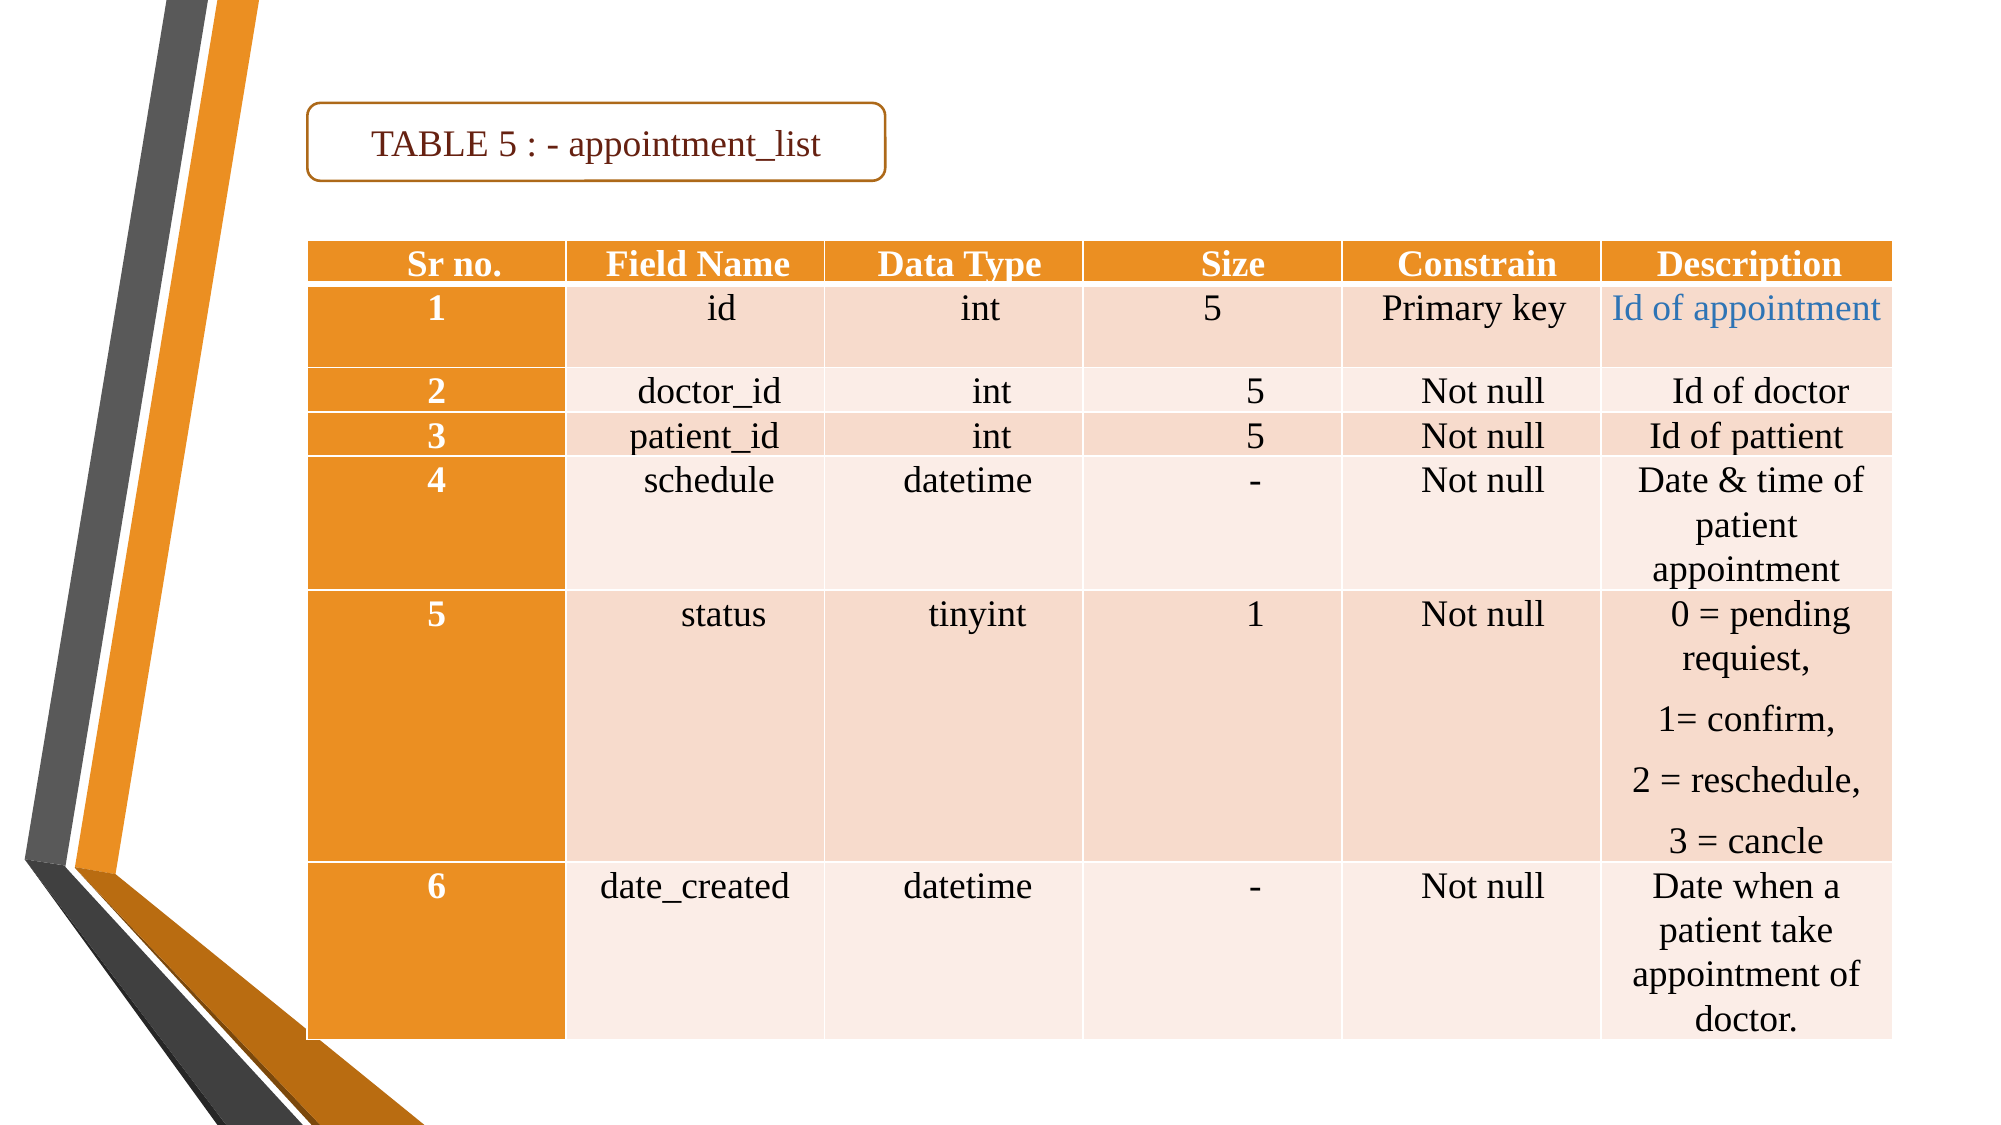

TABLE 5 : - appointment_list
| Sr no. | Field Name | Data Type | Size | Constrain | Description |
| --- | --- | --- | --- | --- | --- |
| 1 | id | int | 5 | Primary key | Id of appointment |
| 2 | doctor\_id | int | 5 | Not null | Id of doctor |
| 3 | patient\_id | int | 5 | Not null | Id of pattient |
| 4 | schedule | datetime | - | Not null | Date & time of patient appointment |
| 5 | status | tinyint | 1 | Not null | 0 = pending requiest, 1= confirm, 2 = reschedule, 3 = cancle |
| 6 | date\_created | datetime | - | Not null | Date when a patient take appointment of doctor. |